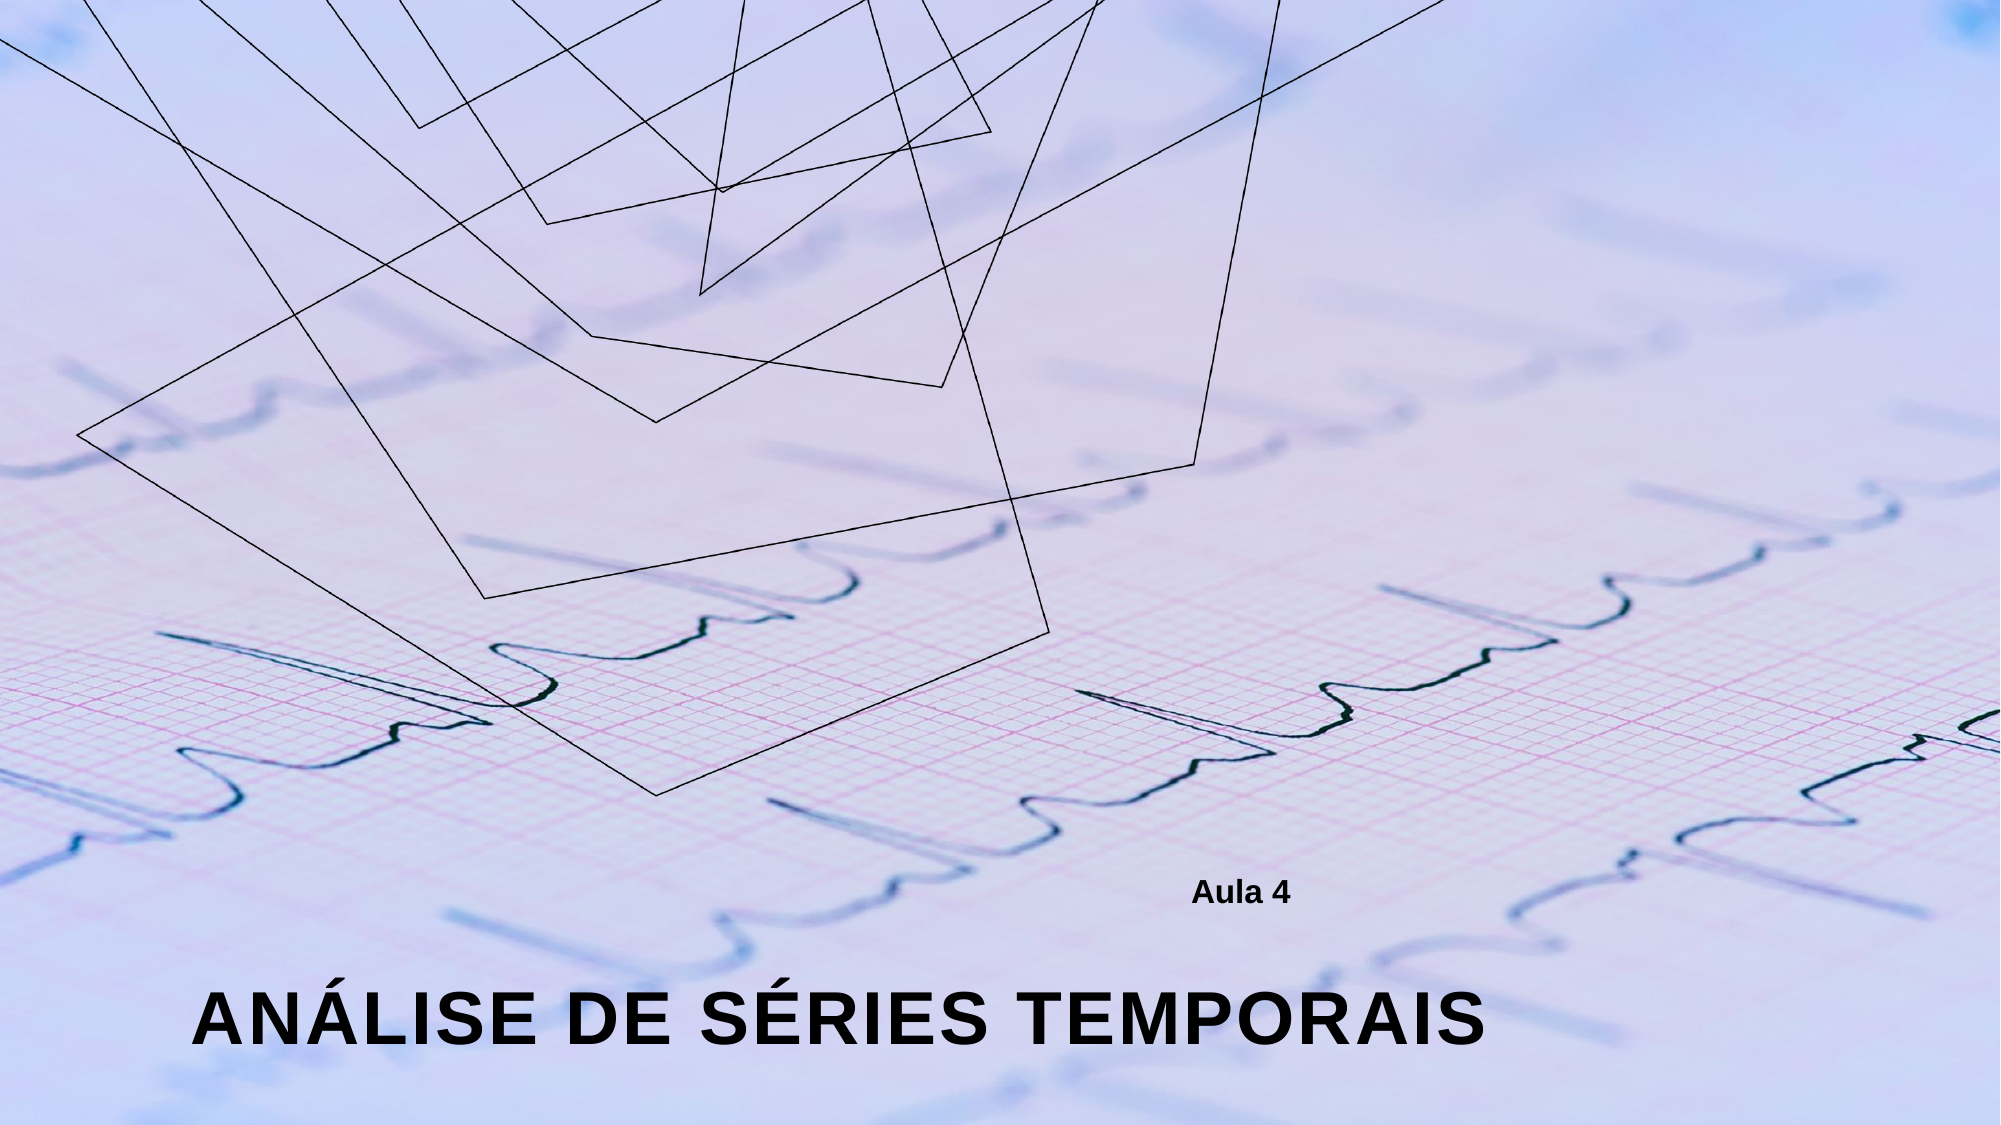

Aula 4
# Análise De Séries Temporais